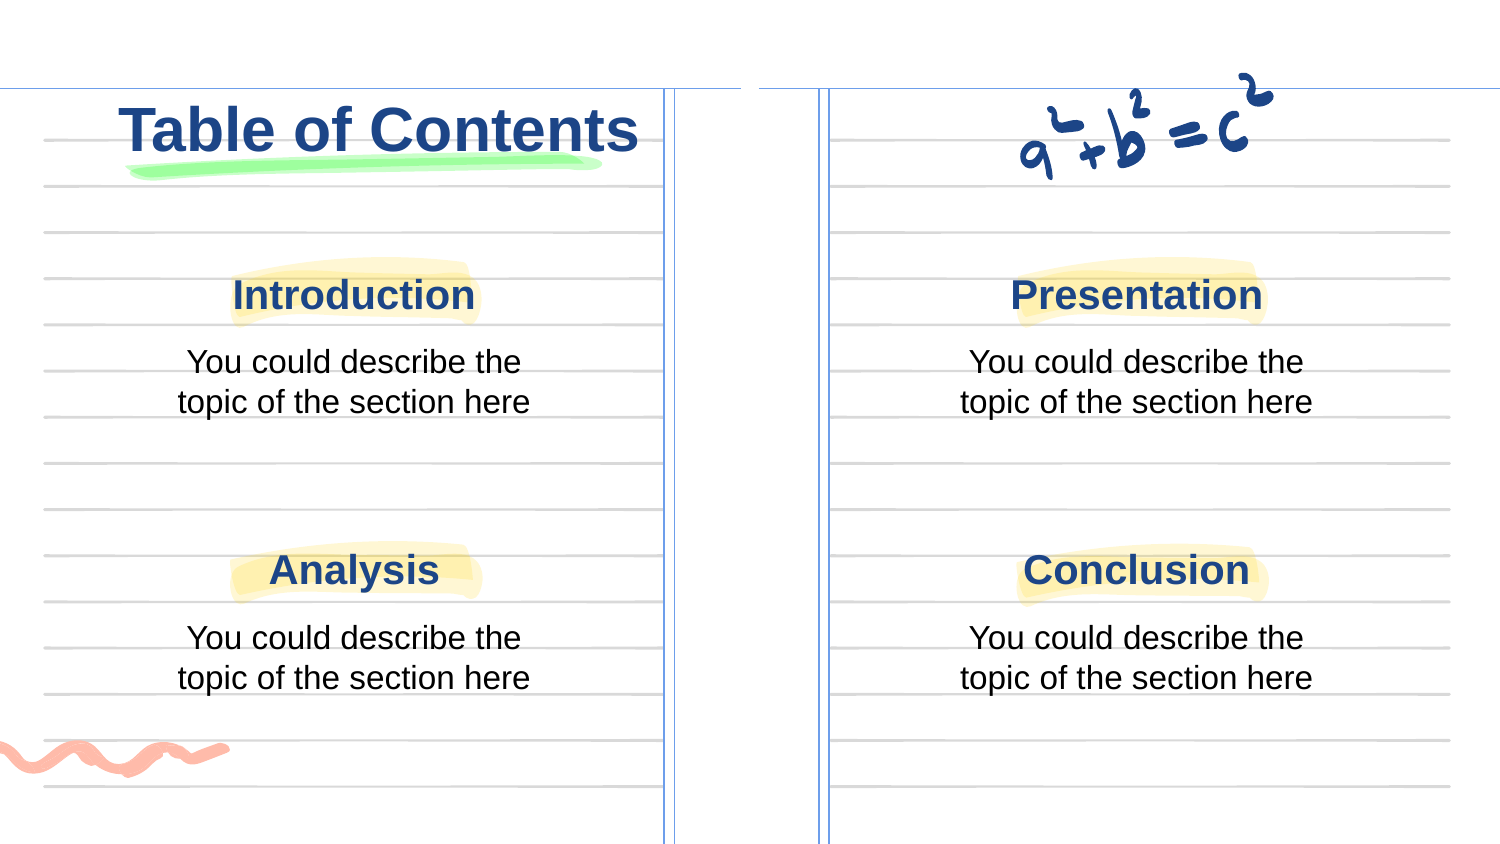

# Table of Contents

Introduction
Presentation
You could describe the topic of the section here
You could describe the topic of the section here

Analysis
Conclusion
You could describe the topic of the section here

You could describe the topic of the section here